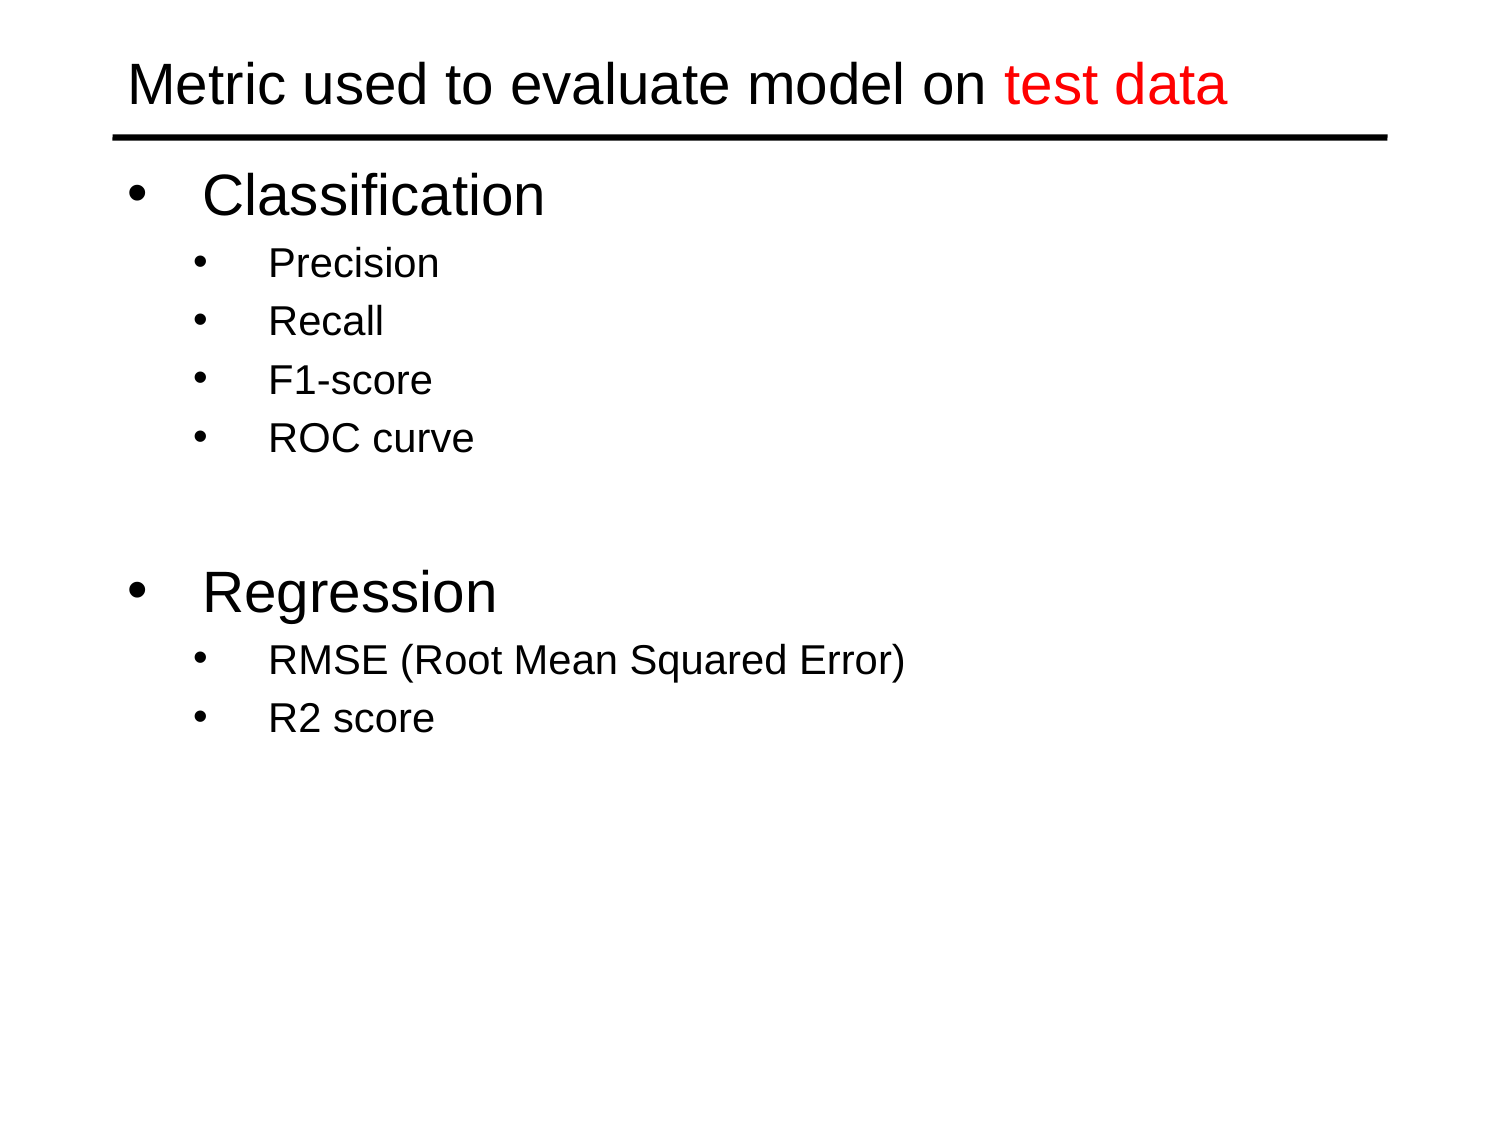

# Metric used to evaluate model on test data
Classification
Precision
Recall
F1-score
ROC curve

Regression
RMSE (Root Mean Squared Error)
R2 score